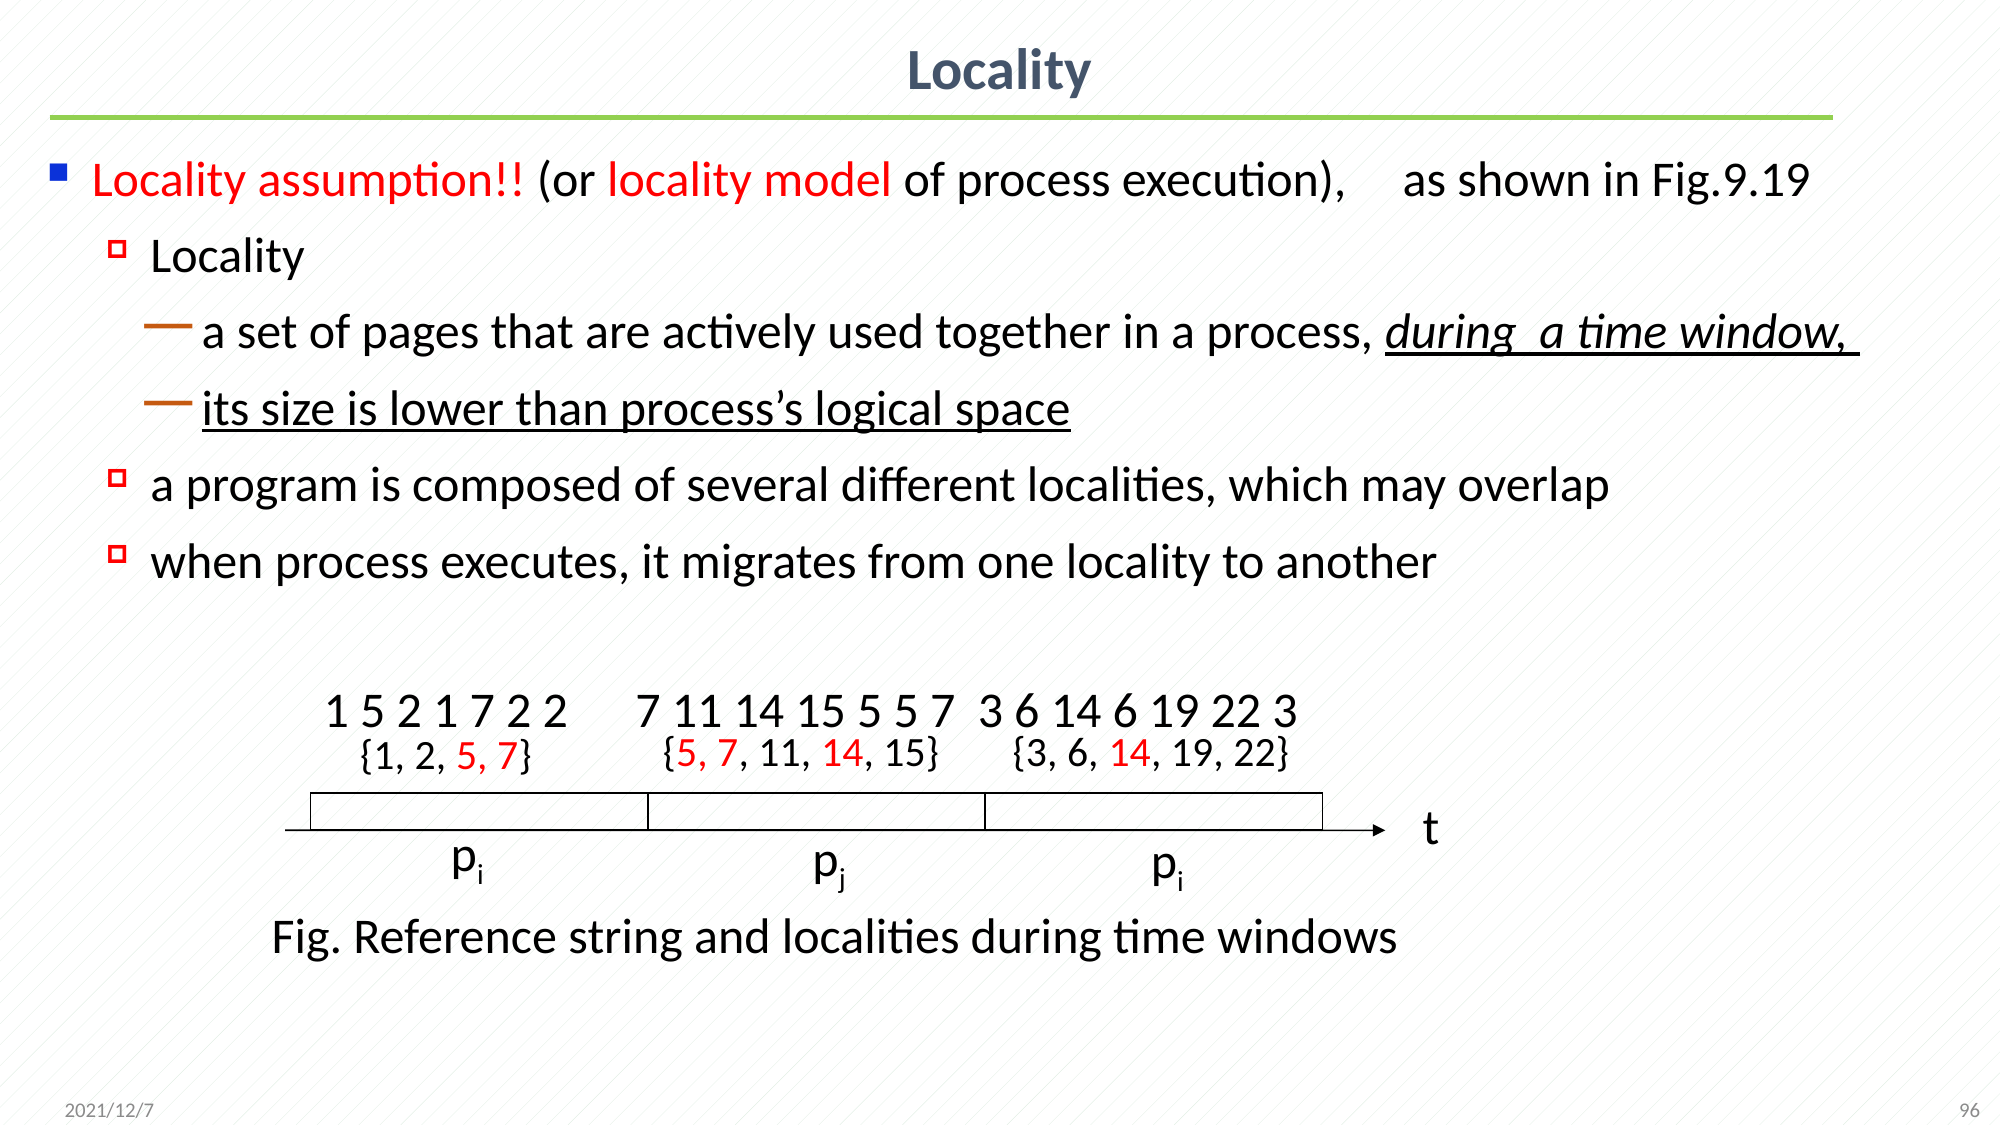

# Locality
Locality assumption!! (or locality model of process execution),     as shown in Fig.9.19
Locality
a set of pages that are actively used together in a process, during  a time window,
its size is lower than process’s logical space
a program is composed of several different localities, which may overlap
when process executes, it migrates from one locality to another

1 5 2 1 7 2 2      7 11 14 15 5 5 7  3 6 14 6 19 22 3
{5, 7, 11, 14, 15}
{3, 6, 14, 19, 22}
{1, 2, 5, 7}
t

pi
pj
pi
Fig. Reference string and localities during time windows
96
2021/12/7